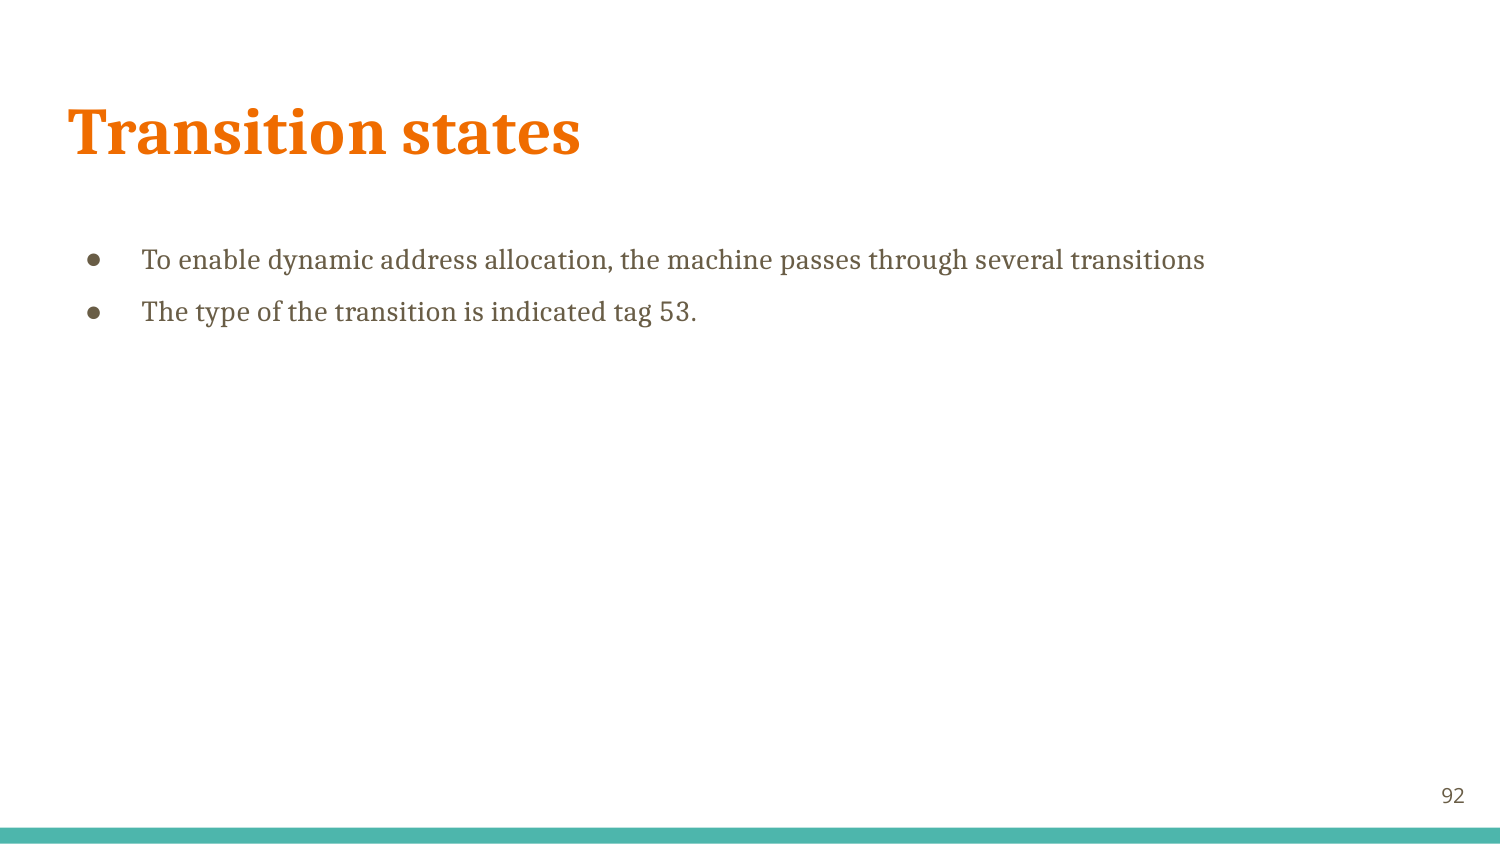

# Transition states
To enable dynamic address allocation, the machine passes through several transitions
The type of the transition is indicated tag 53.

92